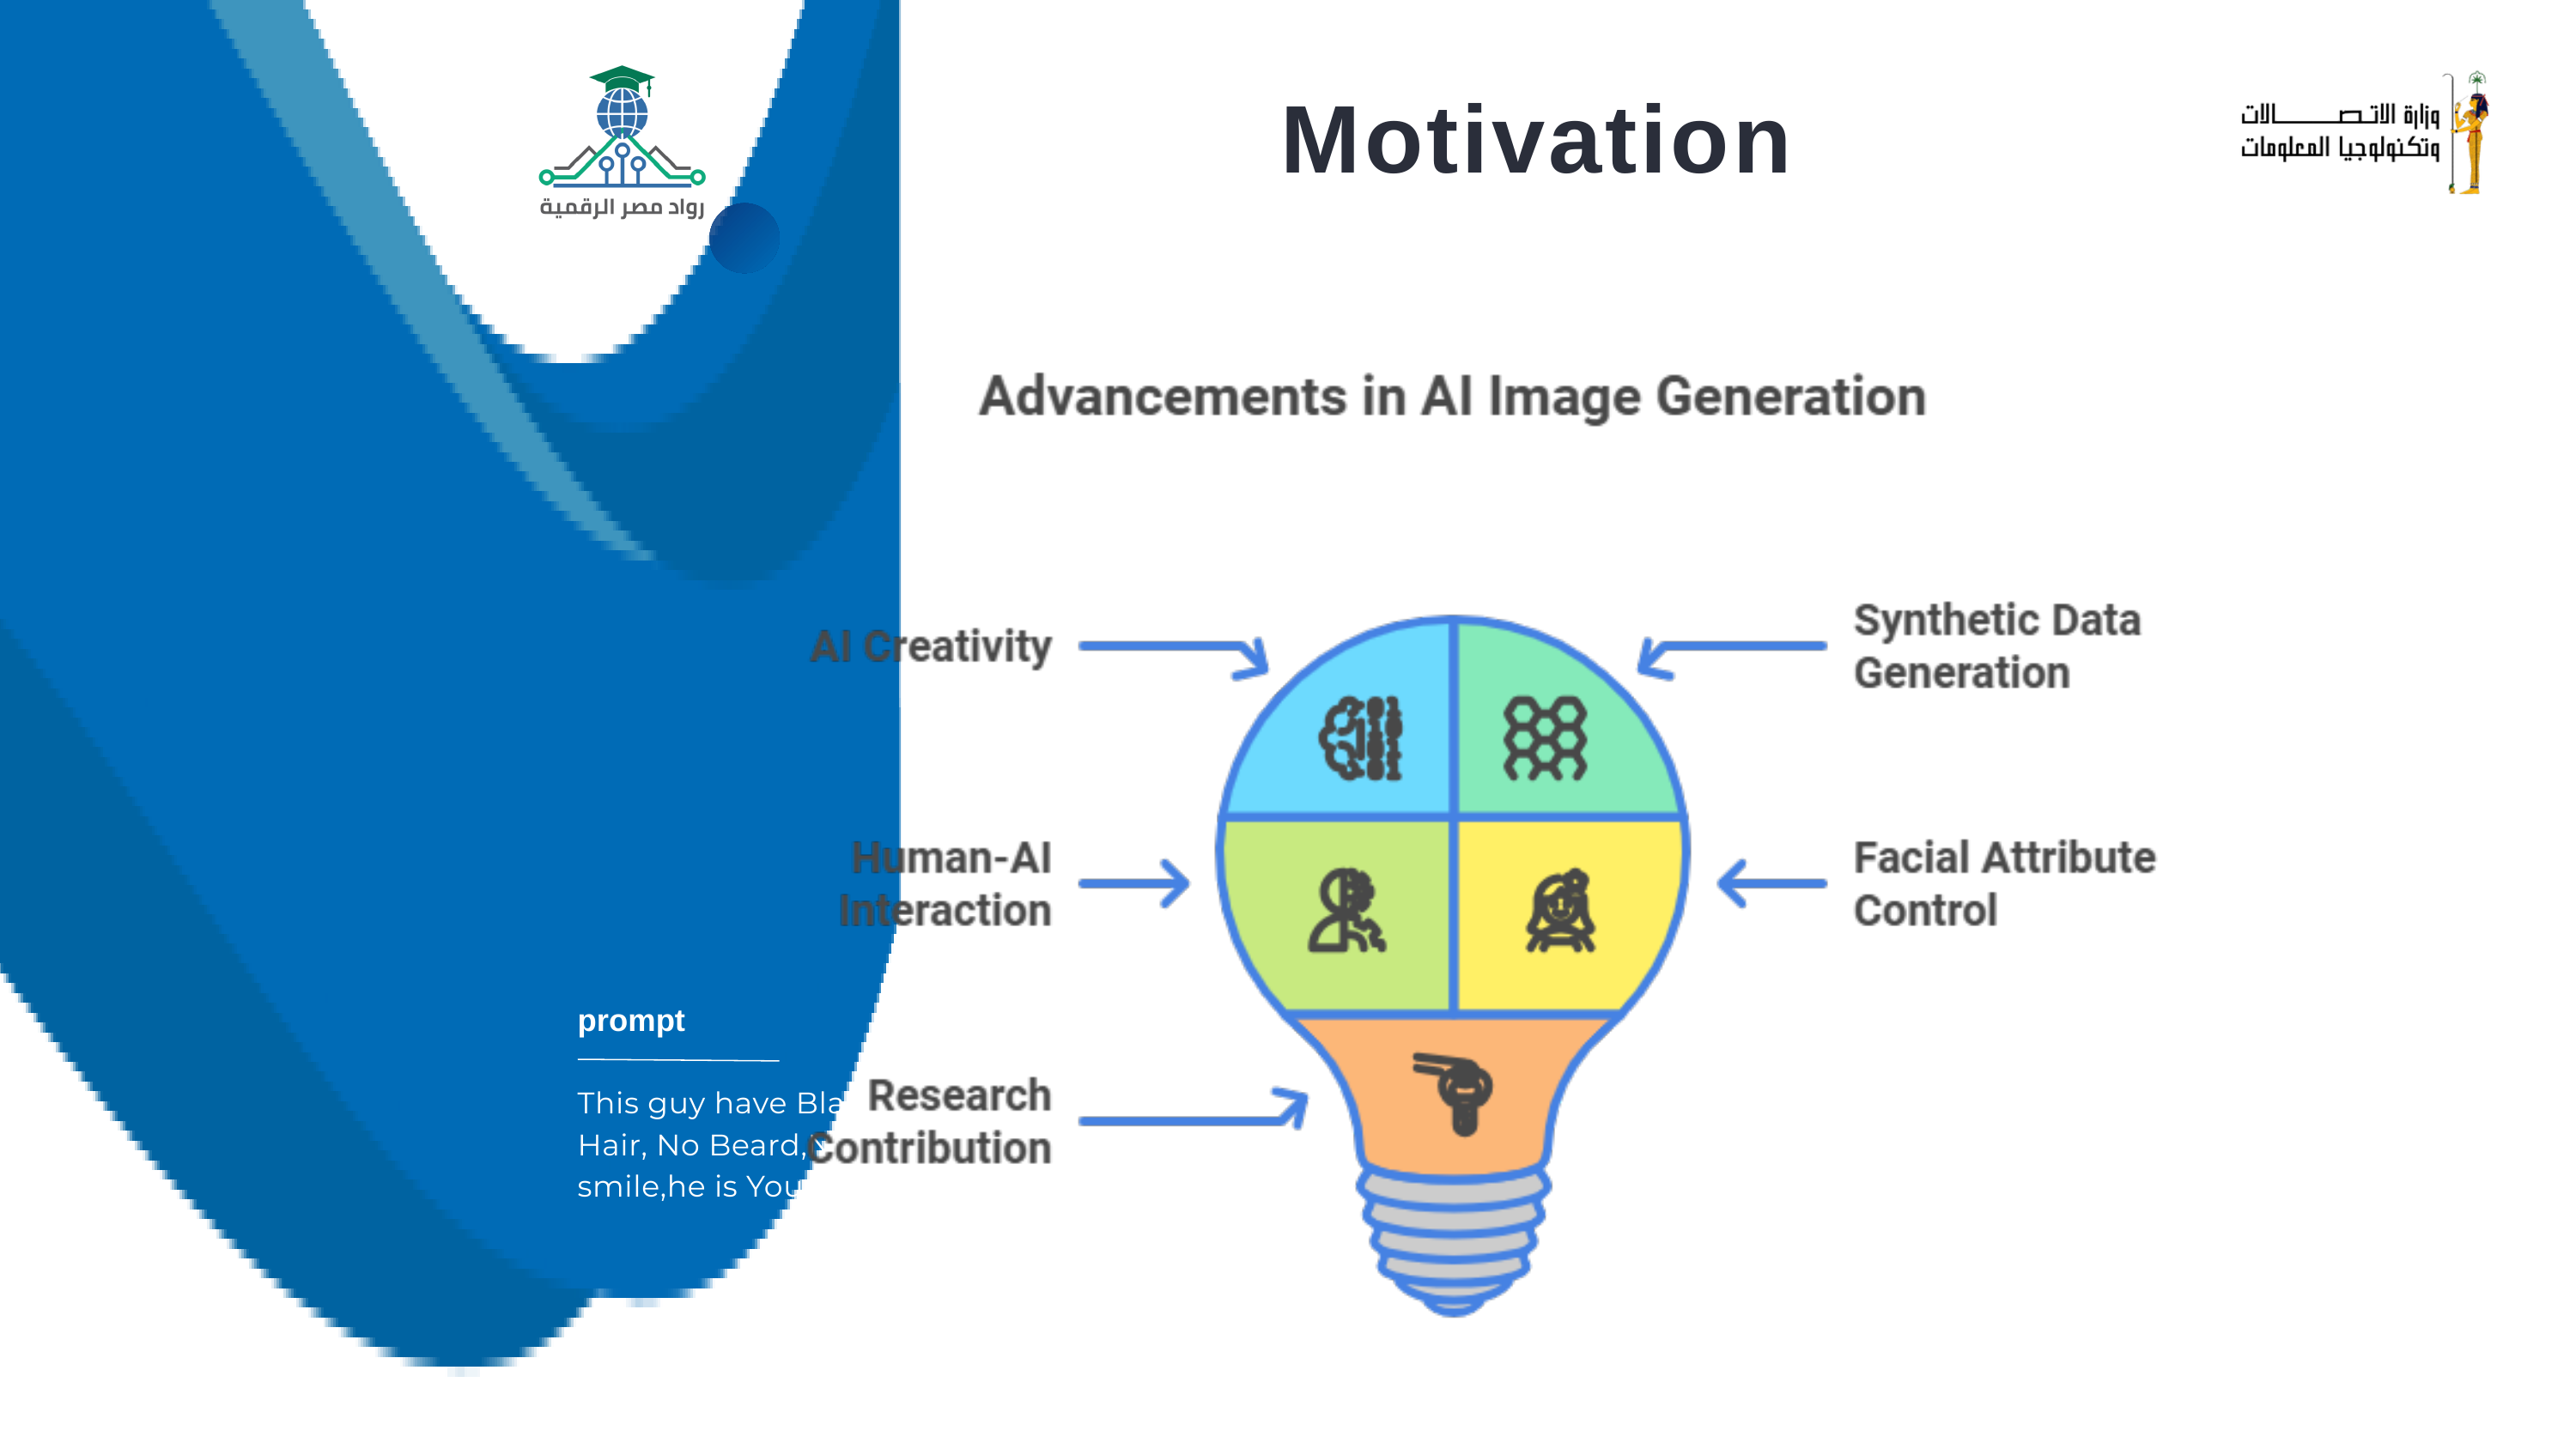

Motivation

prompt

This guy have Black Hair, No Beard,No smile,he is Young.